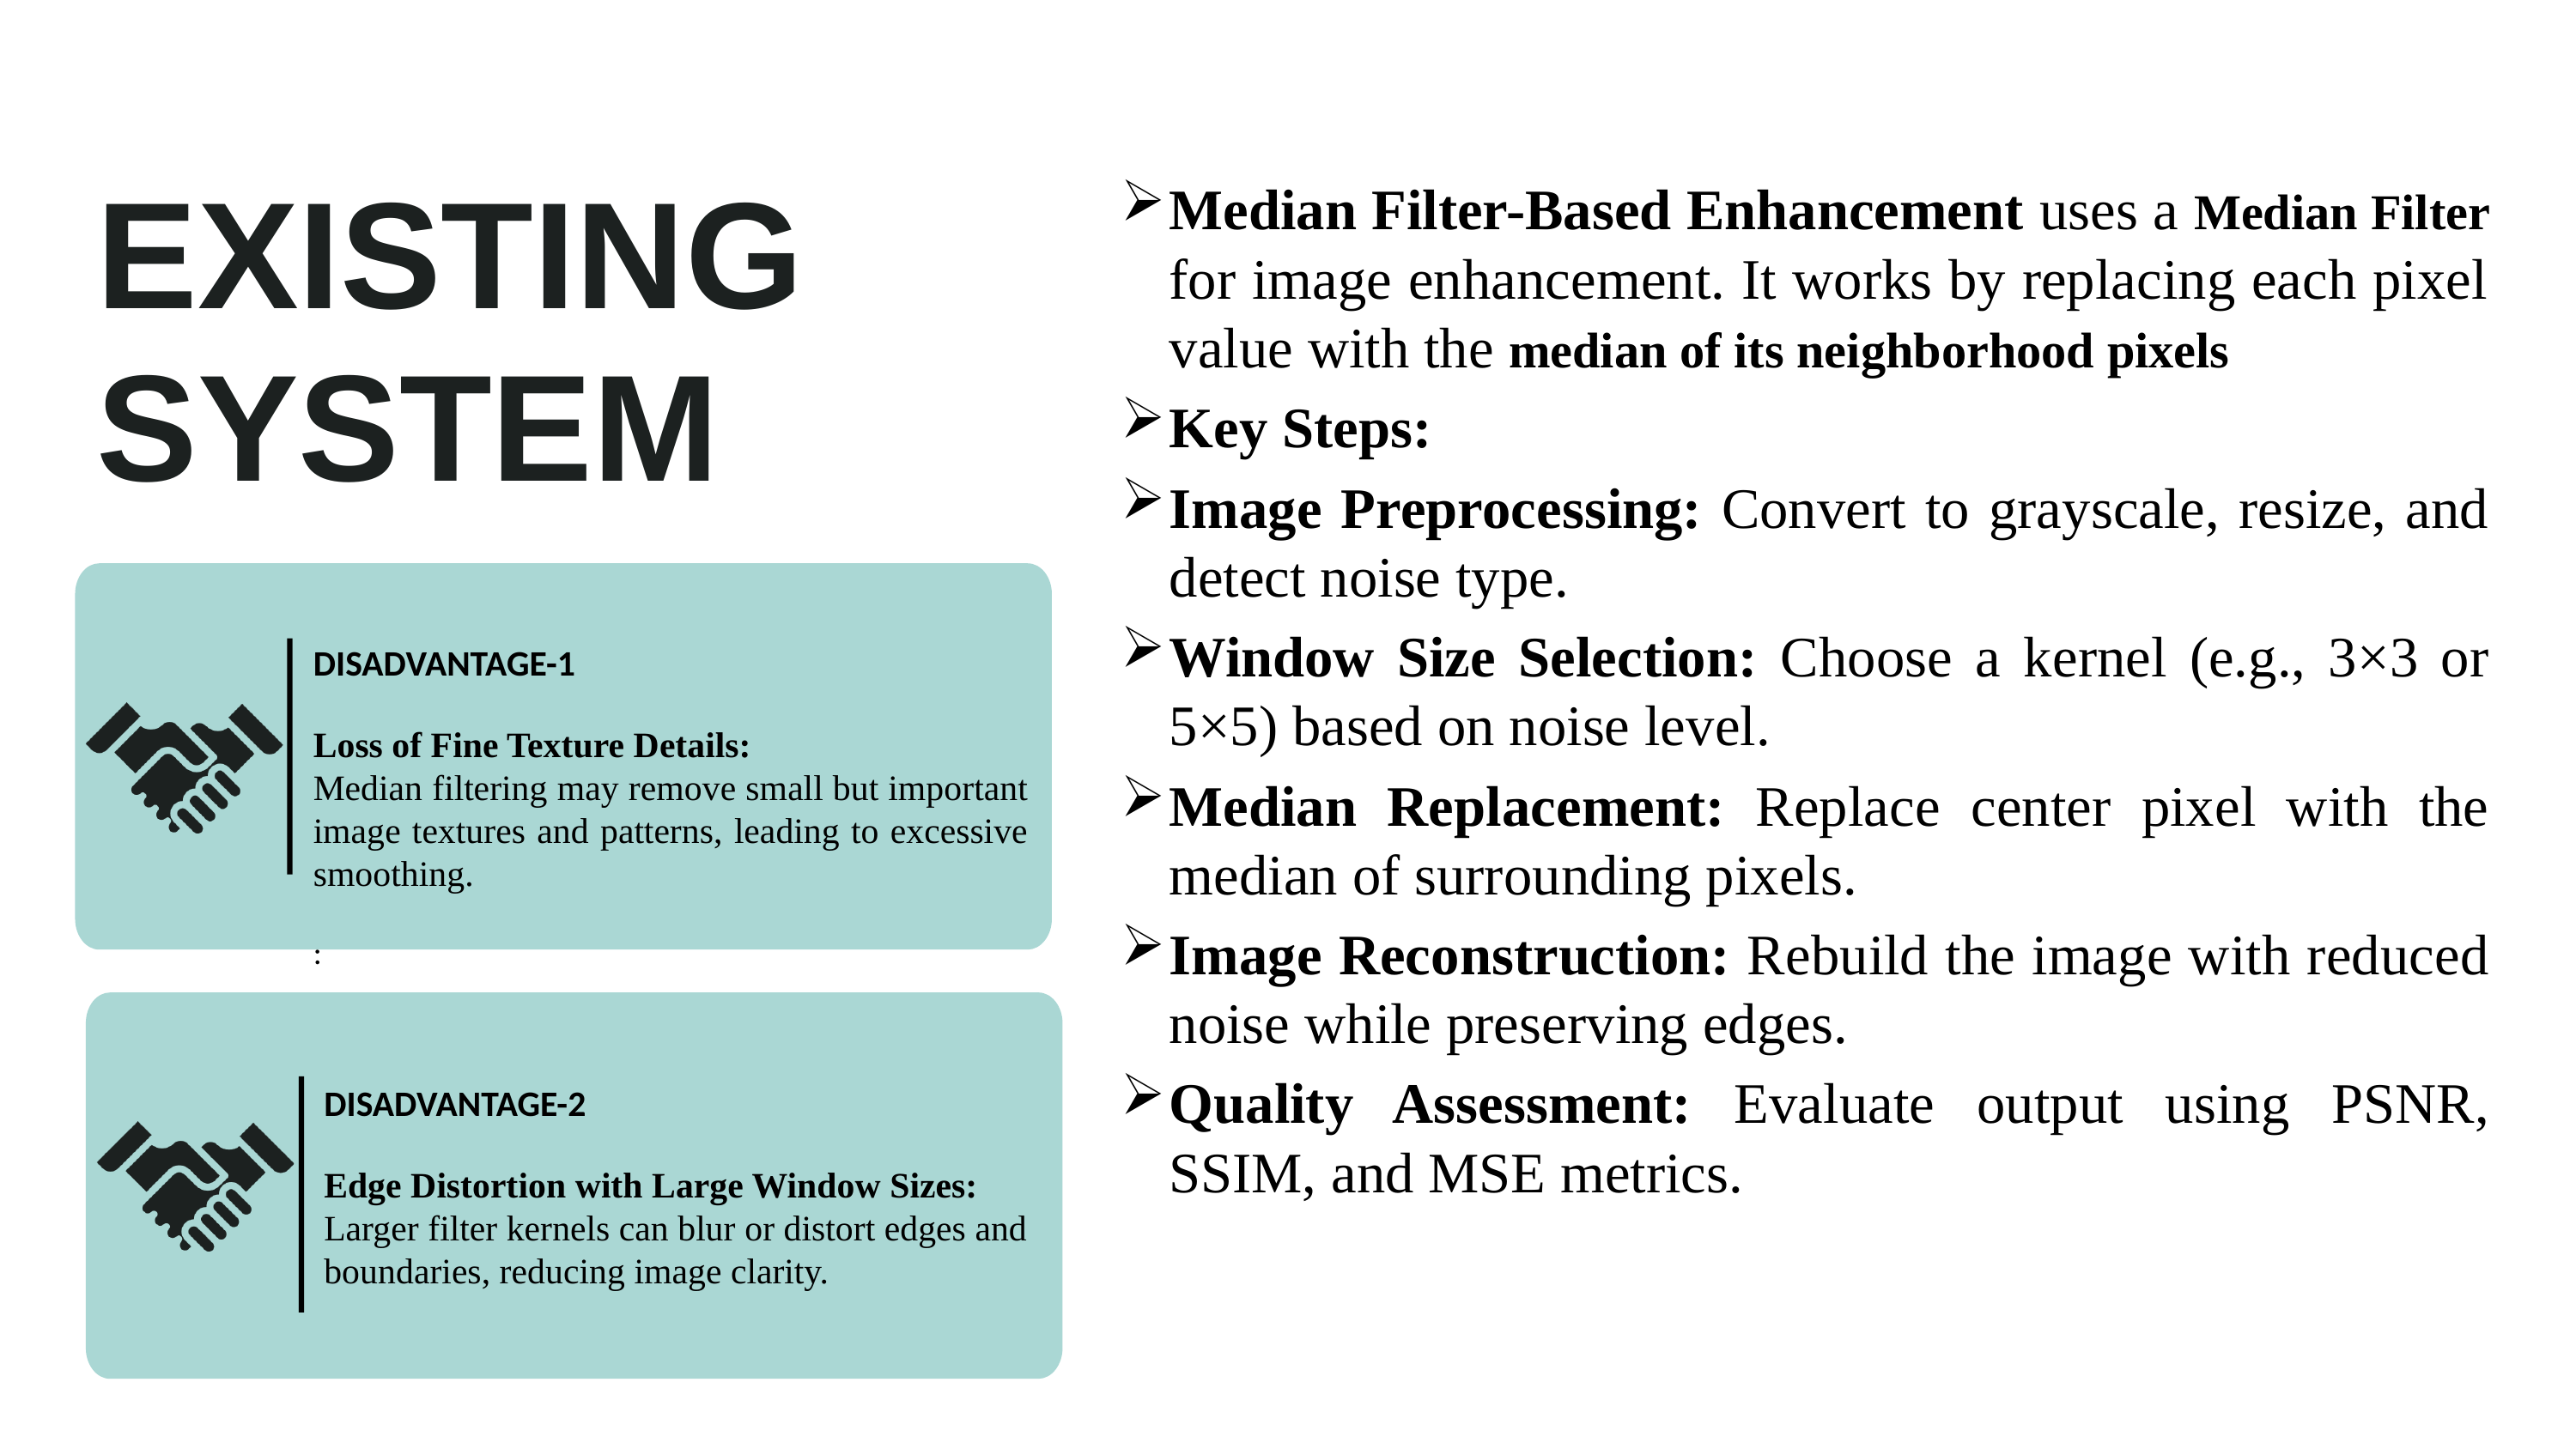

EXISTING SYSTEM
Median Filter-Based Enhancement uses a Median Filter for image enhancement. It works by replacing each pixel value with the median of its neighborhood pixels
Key Steps:
Image Preprocessing: Convert to grayscale, resize, and detect noise type.
Window Size Selection: Choose a kernel (e.g., 3×3 or 5×5) based on noise level.
Median Replacement: Replace center pixel with the median of surrounding pixels.
Image Reconstruction: Rebuild the image with reduced noise while preserving edges.
Quality Assessment: Evaluate output using PSNR, SSIM, and MSE metrics.

DISADVANTAGE-1

Loss of Fine Texture Details:
Median filtering may remove small but important image textures and patterns, leading to excessive smoothing.

:

DISADVANTAGE-2

Edge Distortion with Large Window Sizes:
Larger filter kernels can blur or distort edges and boundaries, reducing image clarity.

: